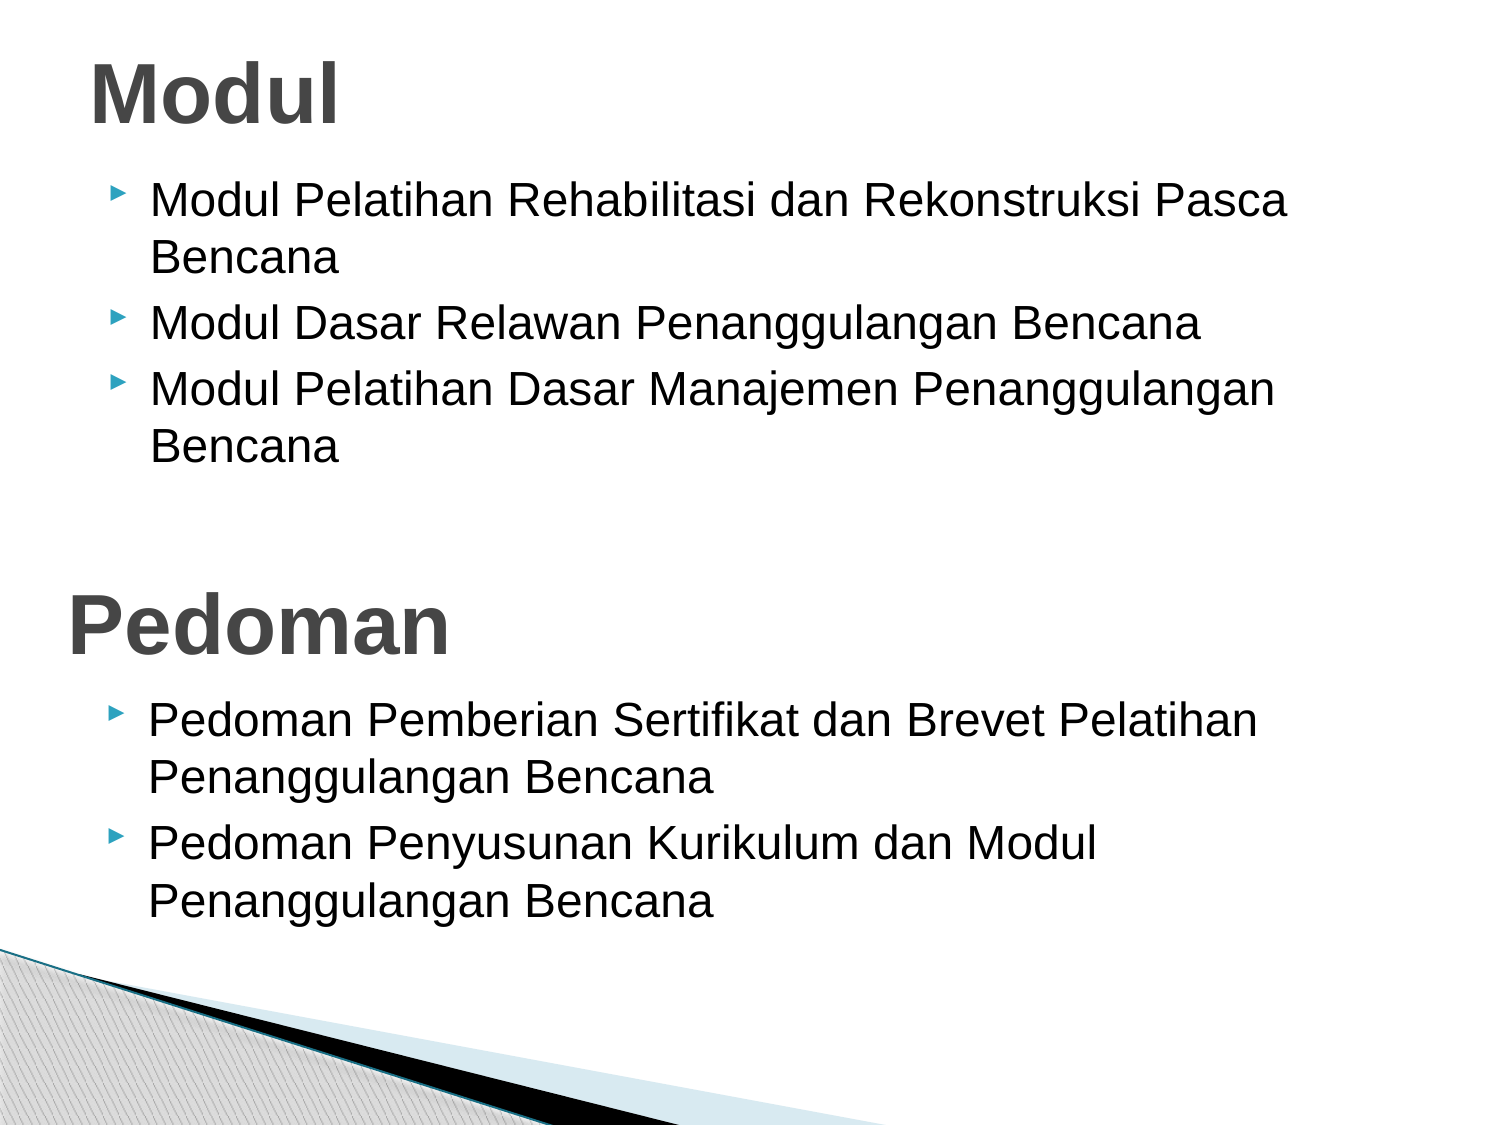

# Modul
Modul Pelatihan Rehabilitasi dan Rekonstruksi Pasca Bencana
Modul Dasar Relawan Penanggulangan Bencana
Modul Pelatihan Dasar Manajemen Penanggulangan Bencana

Pedoman
Pedoman Pemberian Sertifikat dan Brevet Pelatihan Penanggulangan Bencana
Pedoman Penyusunan Kurikulum dan Modul Penanggulangan Bencana